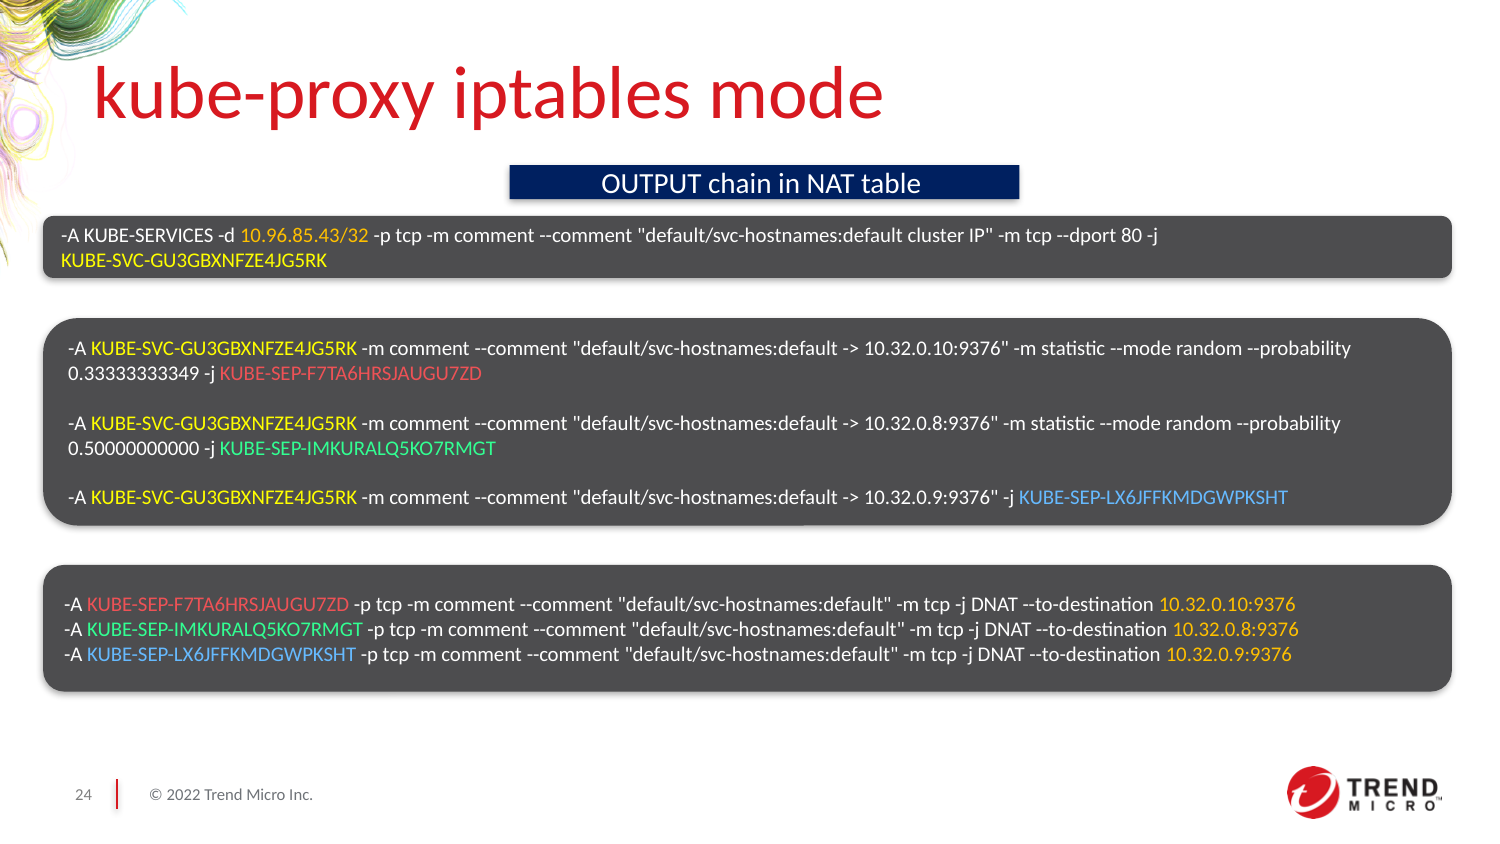

# kube-proxy iptables mode

OUTPUT chain in NAT table
-A KUBE-SERVICES -d 10.96.85.43/32 -p tcp -m comment --comment "default/svc-hostnames:default cluster IP" -m tcp --dport 80 -j
KUBE-SVC-GU3GBXNFZE4JG5RK
-A KUBE-SVC-GU3GBXNFZE4JG5RK -m comment --comment "default/svc-hostnames:default -> 10.32.0.10:9376" -m statistic --mode random --probability 0.33333333349 -j KUBE-SEP-F7TA6HRSJAUGU7ZD

-A KUBE-SVC-GU3GBXNFZE4JG5RK -m comment --comment "default/svc-hostnames:default -> 10.32.0.8:9376" -m statistic --mode random --probability 0.50000000000 -j KUBE-SEP-IMKURALQ5KO7RMGT

-A KUBE-SVC-GU3GBXNFZE4JG5RK -m comment --comment "default/svc-hostnames:default -> 10.32.0.9:9376" -j KUBE-SEP-LX6JFFKMDGWPKSHT
-A KUBE-SEP-F7TA6HRSJAUGU7ZD -p tcp -m comment --comment "default/svc-hostnames:default" -m tcp -j DNAT --to-destination 10.32.0.10:9376
-A KUBE-SEP-IMKURALQ5KO7RMGT -p tcp -m comment --comment "default/svc-hostnames:default" -m tcp -j DNAT --to-destination 10.32.0.8:9376
-A KUBE-SEP-LX6JFFKMDGWPKSHT -p tcp -m comment --comment "default/svc-hostnames:default" -m tcp -j DNAT --to-destination 10.32.0.9:9376